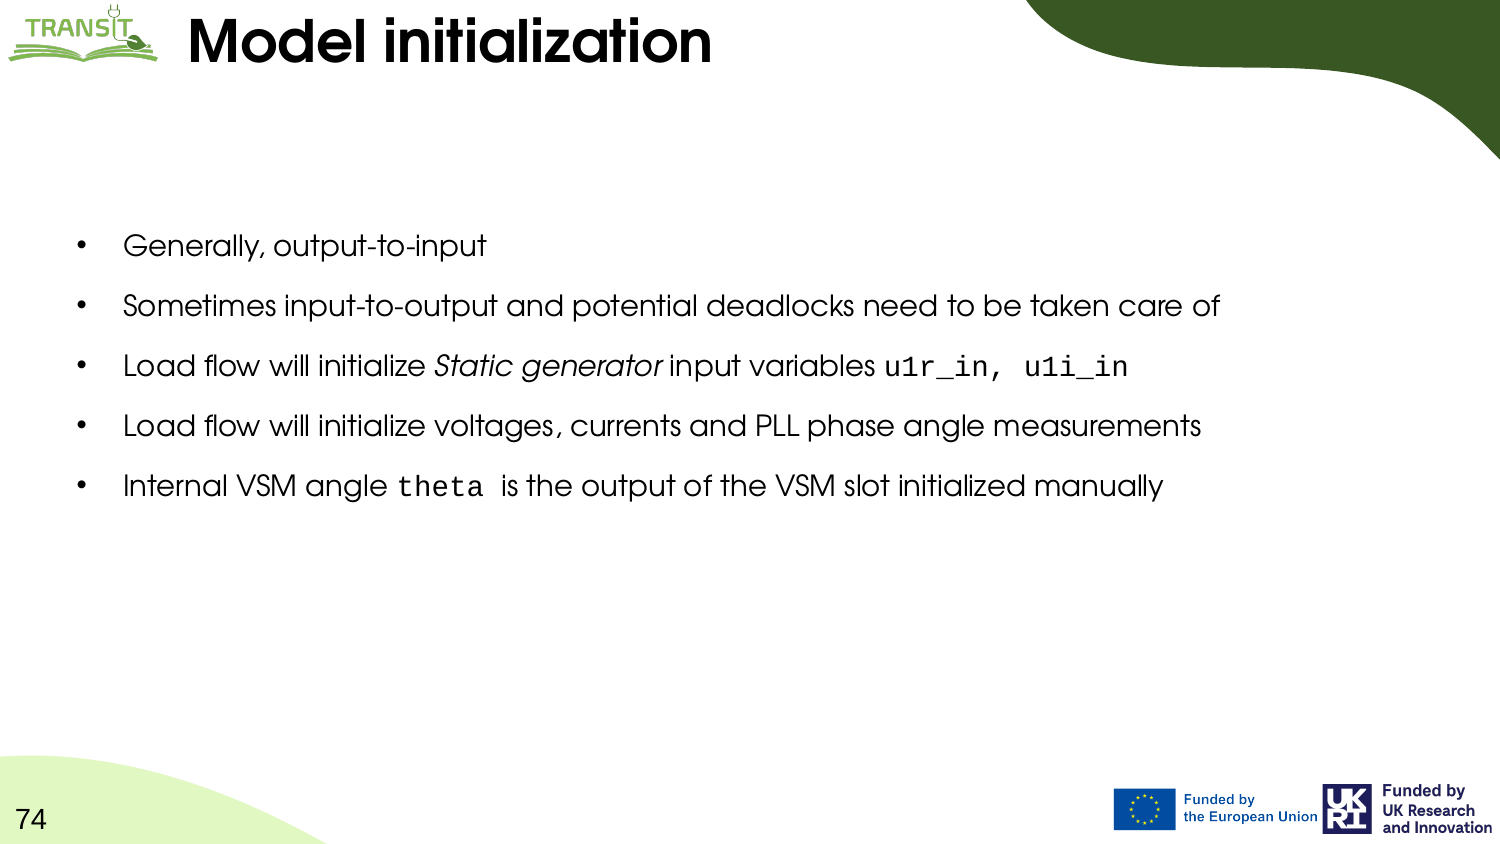

# Model initialization
Generally, output-to-input
Sometimes input-to-output and potential deadlocks need to be taken care of
Load flow will initialize Static generator input variables u1r_in, u1i_in
Load flow will initialize voltages, currents and PLL phase angle measurements
Internal VSM angle theta is the output of the VSM slot initialized manually